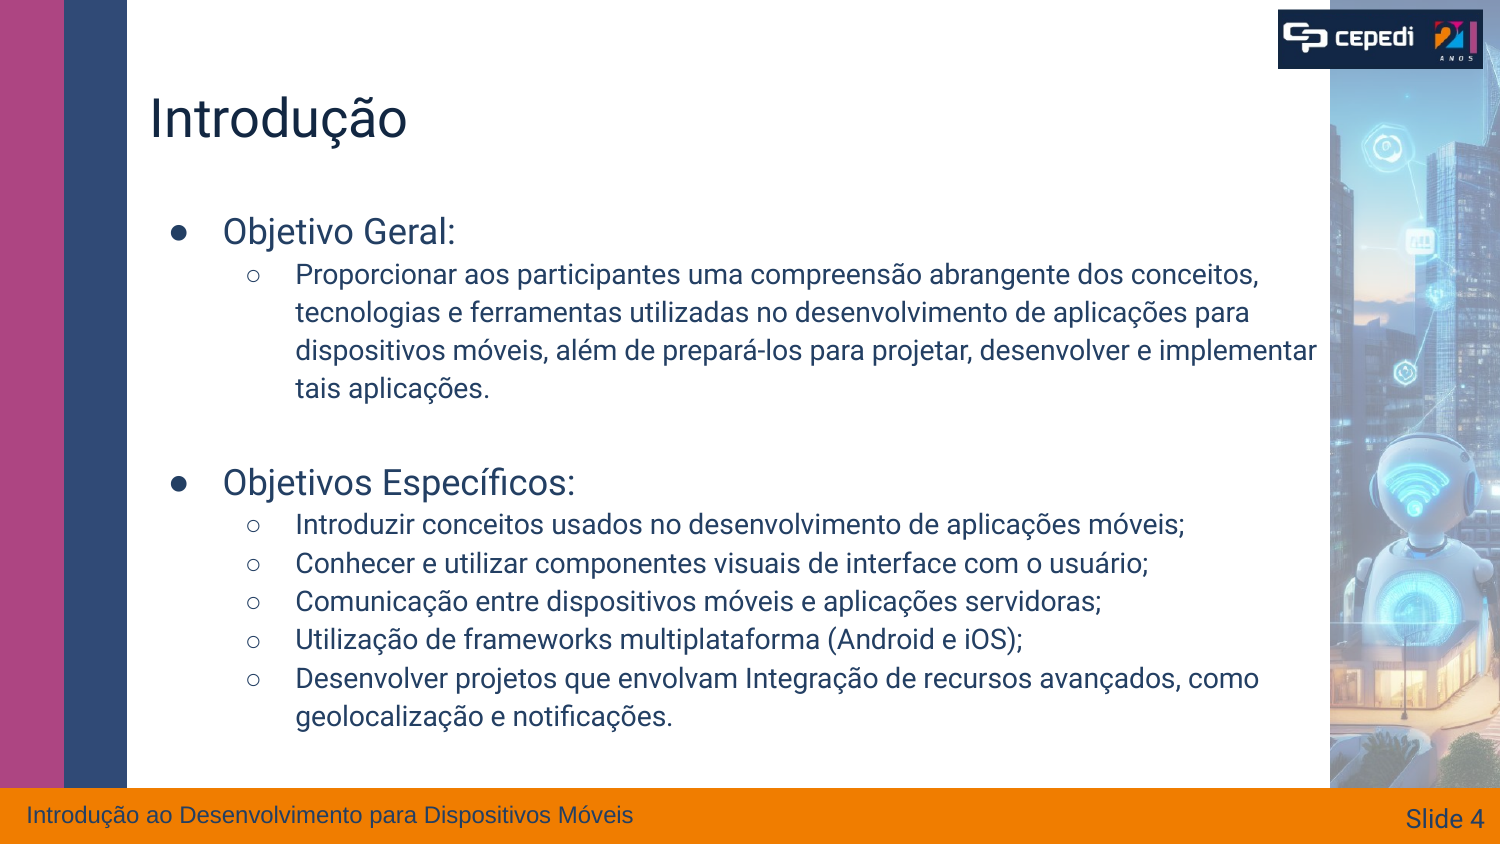

# Introdução
Objetivo Geral:
Proporcionar aos participantes uma compreensão abrangente dos conceitos, tecnologias e ferramentas utilizadas no desenvolvimento de aplicações para dispositivos móveis, além de prepará-los para projetar, desenvolver e implementar tais aplicações.

Objetivos Específicos:
Introduzir conceitos usados no desenvolvimento de aplicações móveis;
Conhecer e utilizar componentes visuais de interface com o usuário;
Comunicação entre dispositivos móveis e aplicações servidoras;
Utilização de frameworks multiplataforma (Android e iOS);
Desenvolver projetos que envolvam Integração de recursos avançados, como geolocalização e notificações.
Introdução ao Desenvolvimento para Dispositivos Móveis
Slide 4